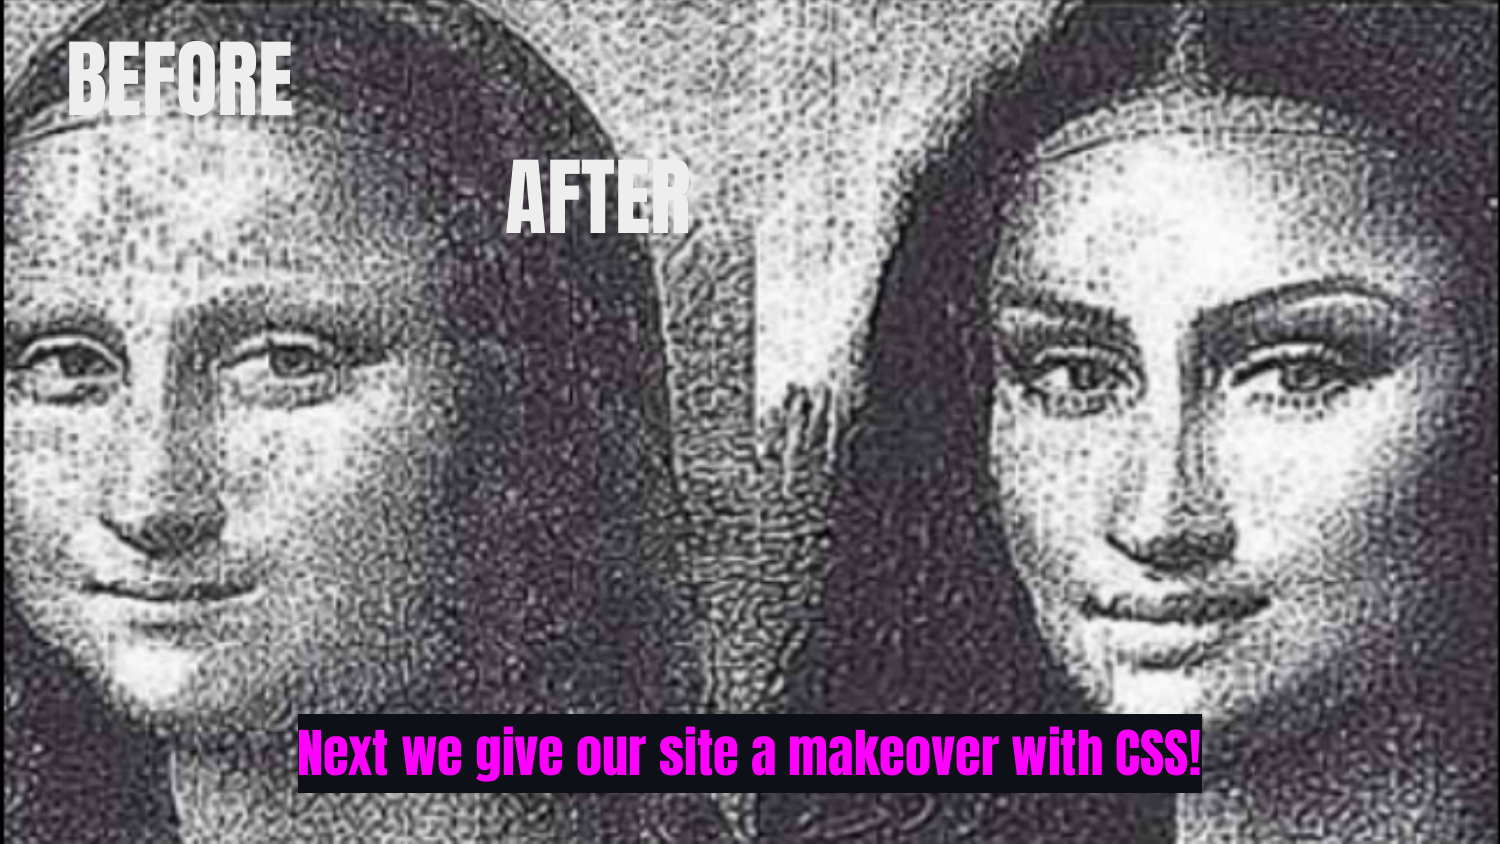

BEFORE										       AFTER
# Next we give our site a makeover with CSS!